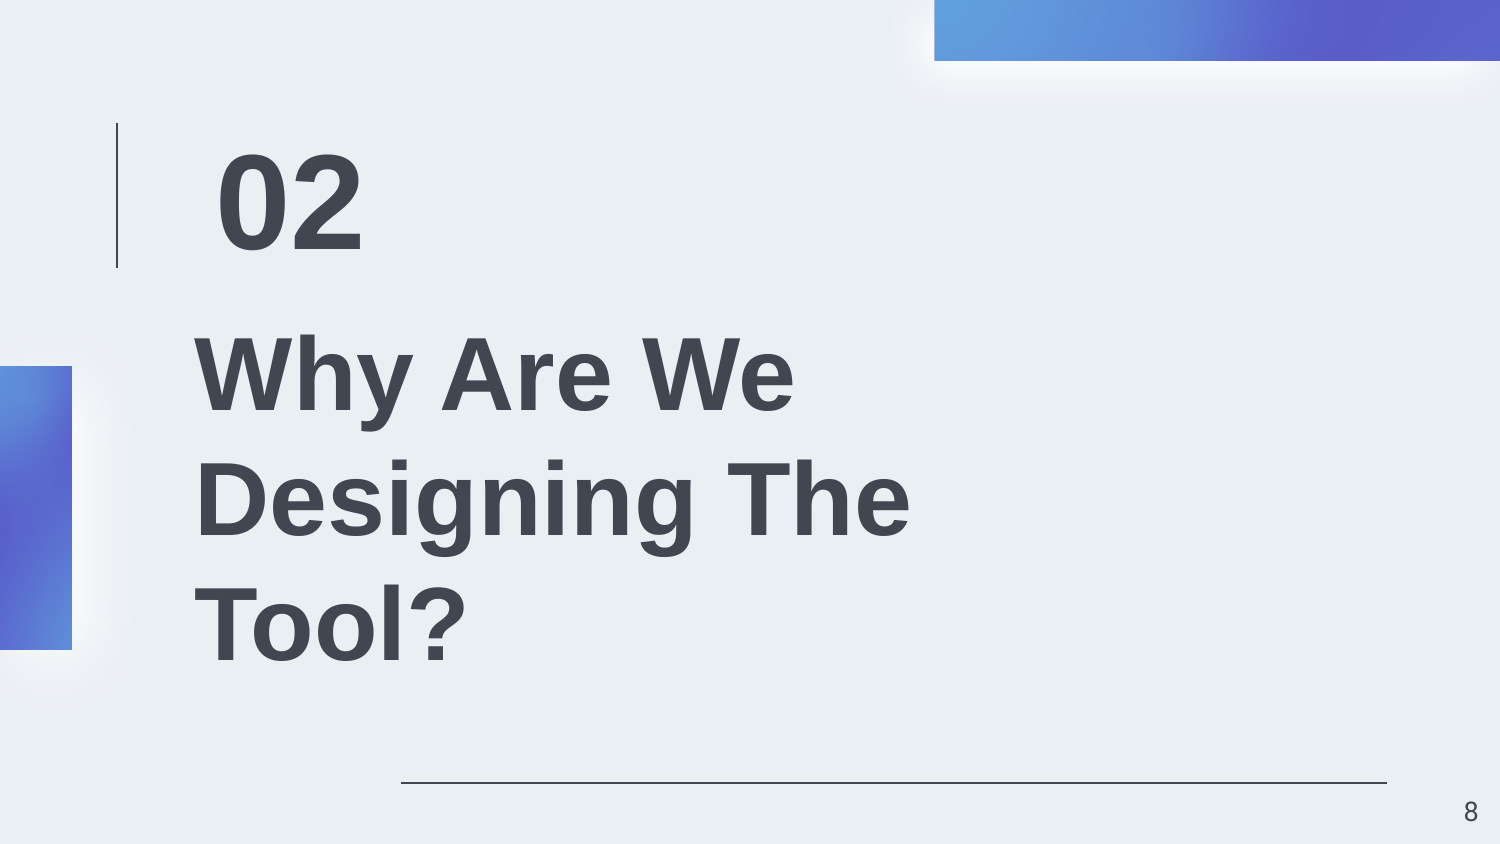

02
# Why Are We Designing The Tool?

8